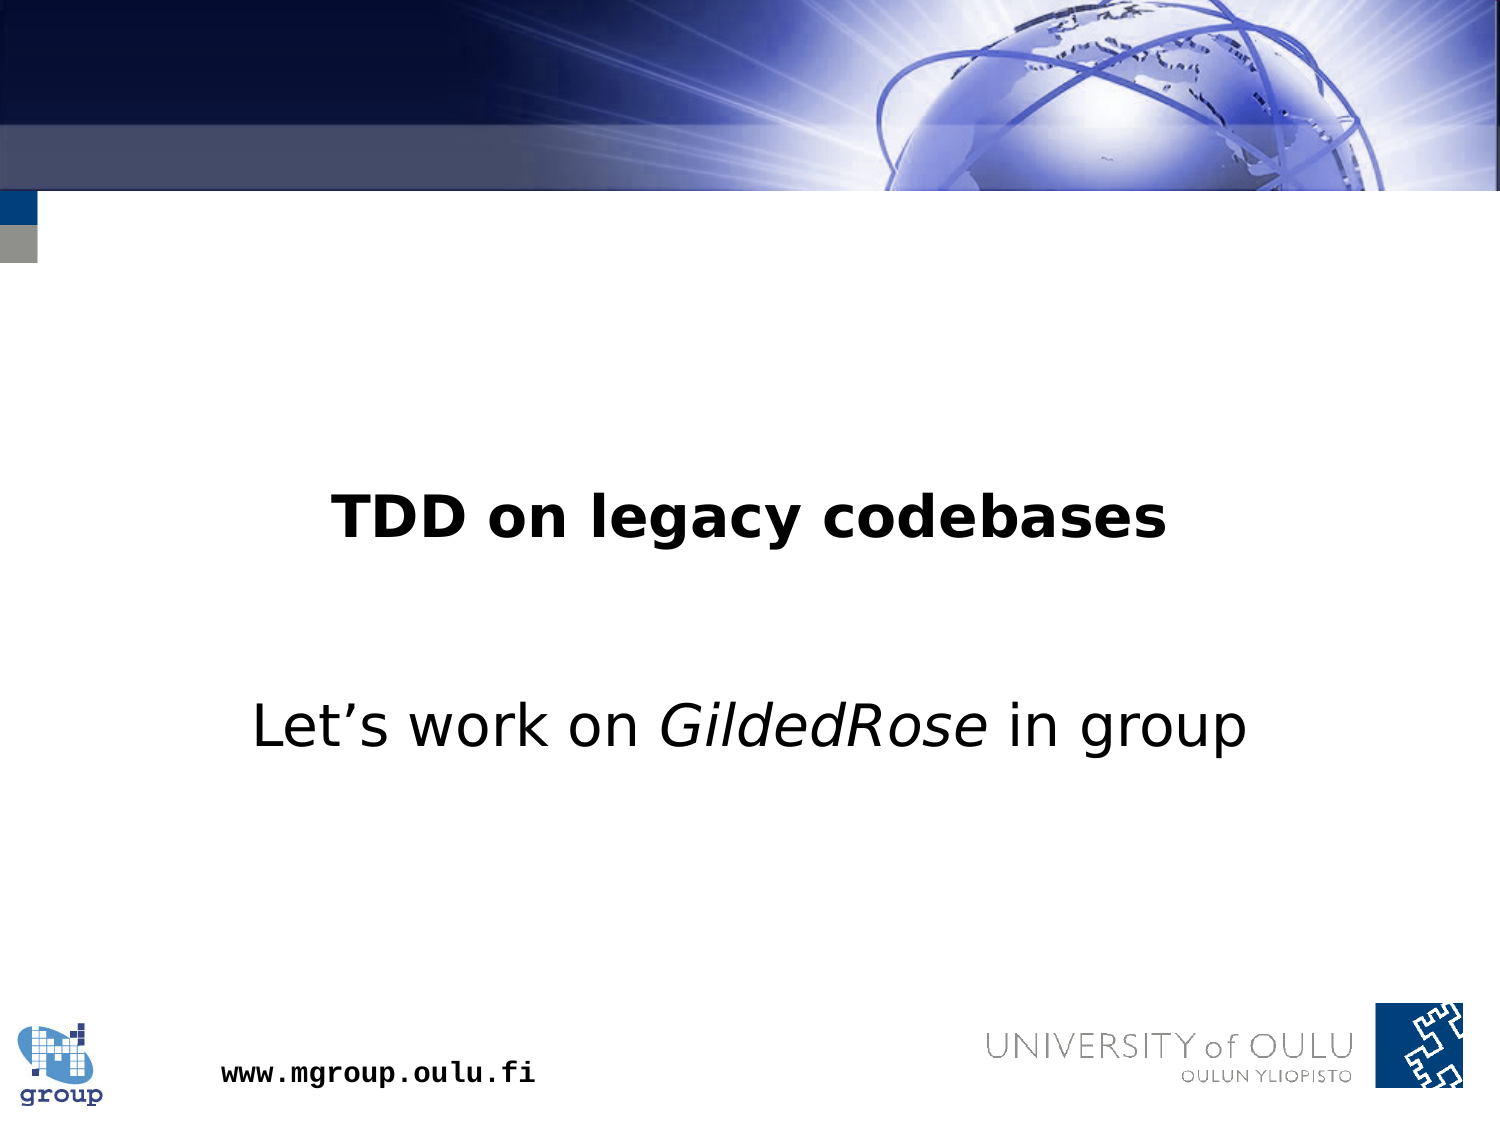

# TDD on legacy codebases
Let’s work on GildedRose in group